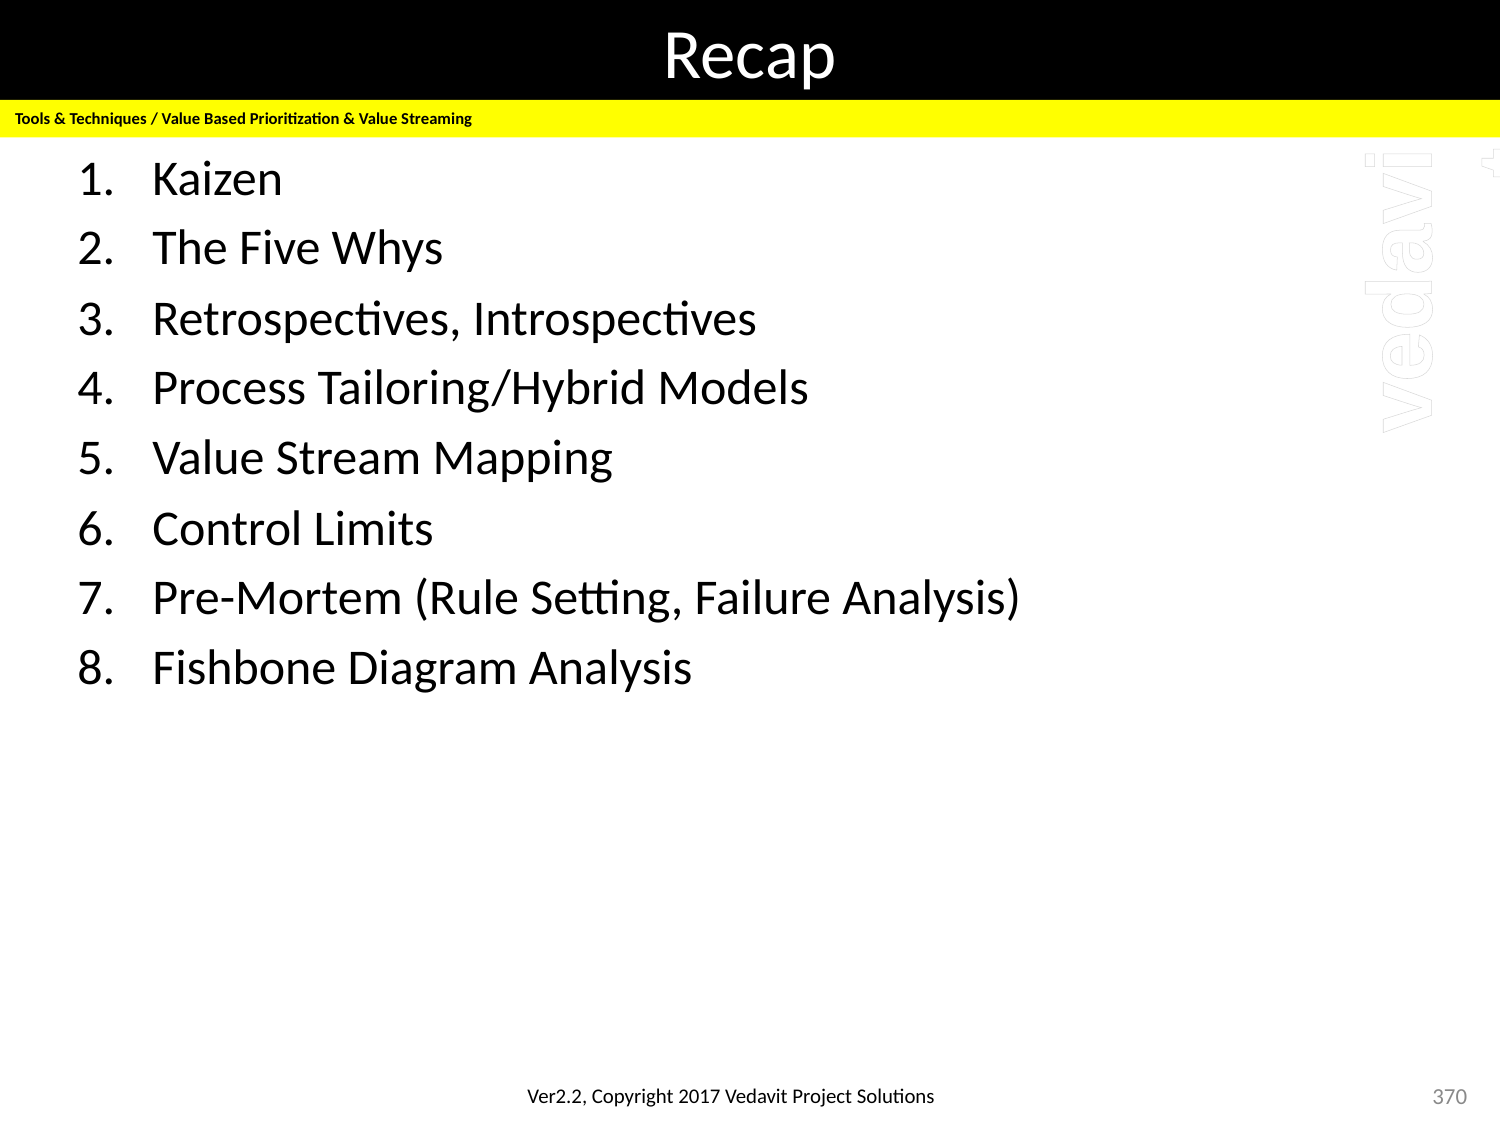

# Recap
Tools & Techniques / Value Based Prioritization & Value Streaming

Kaizen
The Five Whys
Retrospectives, Introspectives
Process Tailoring/Hybrid Models
Value Stream Mapping
Control Limits
Pre-Mortem (Rule Setting, Failure Analysis)
Fishbone Diagram Analysis

370